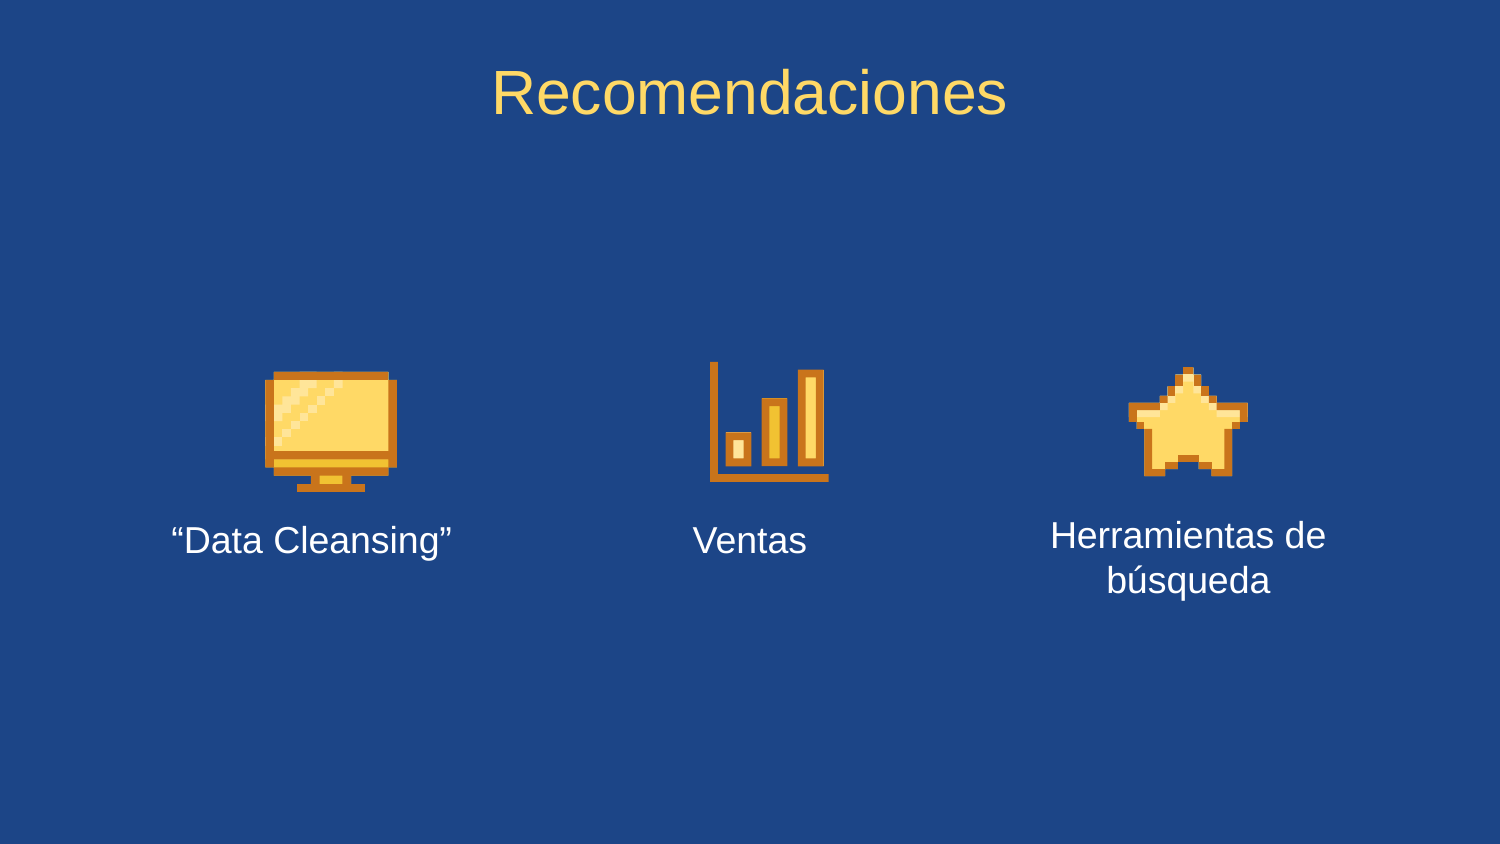

# Recomendaciones

“Data Cleansing”
Ventas
Herramientas de búsqueda